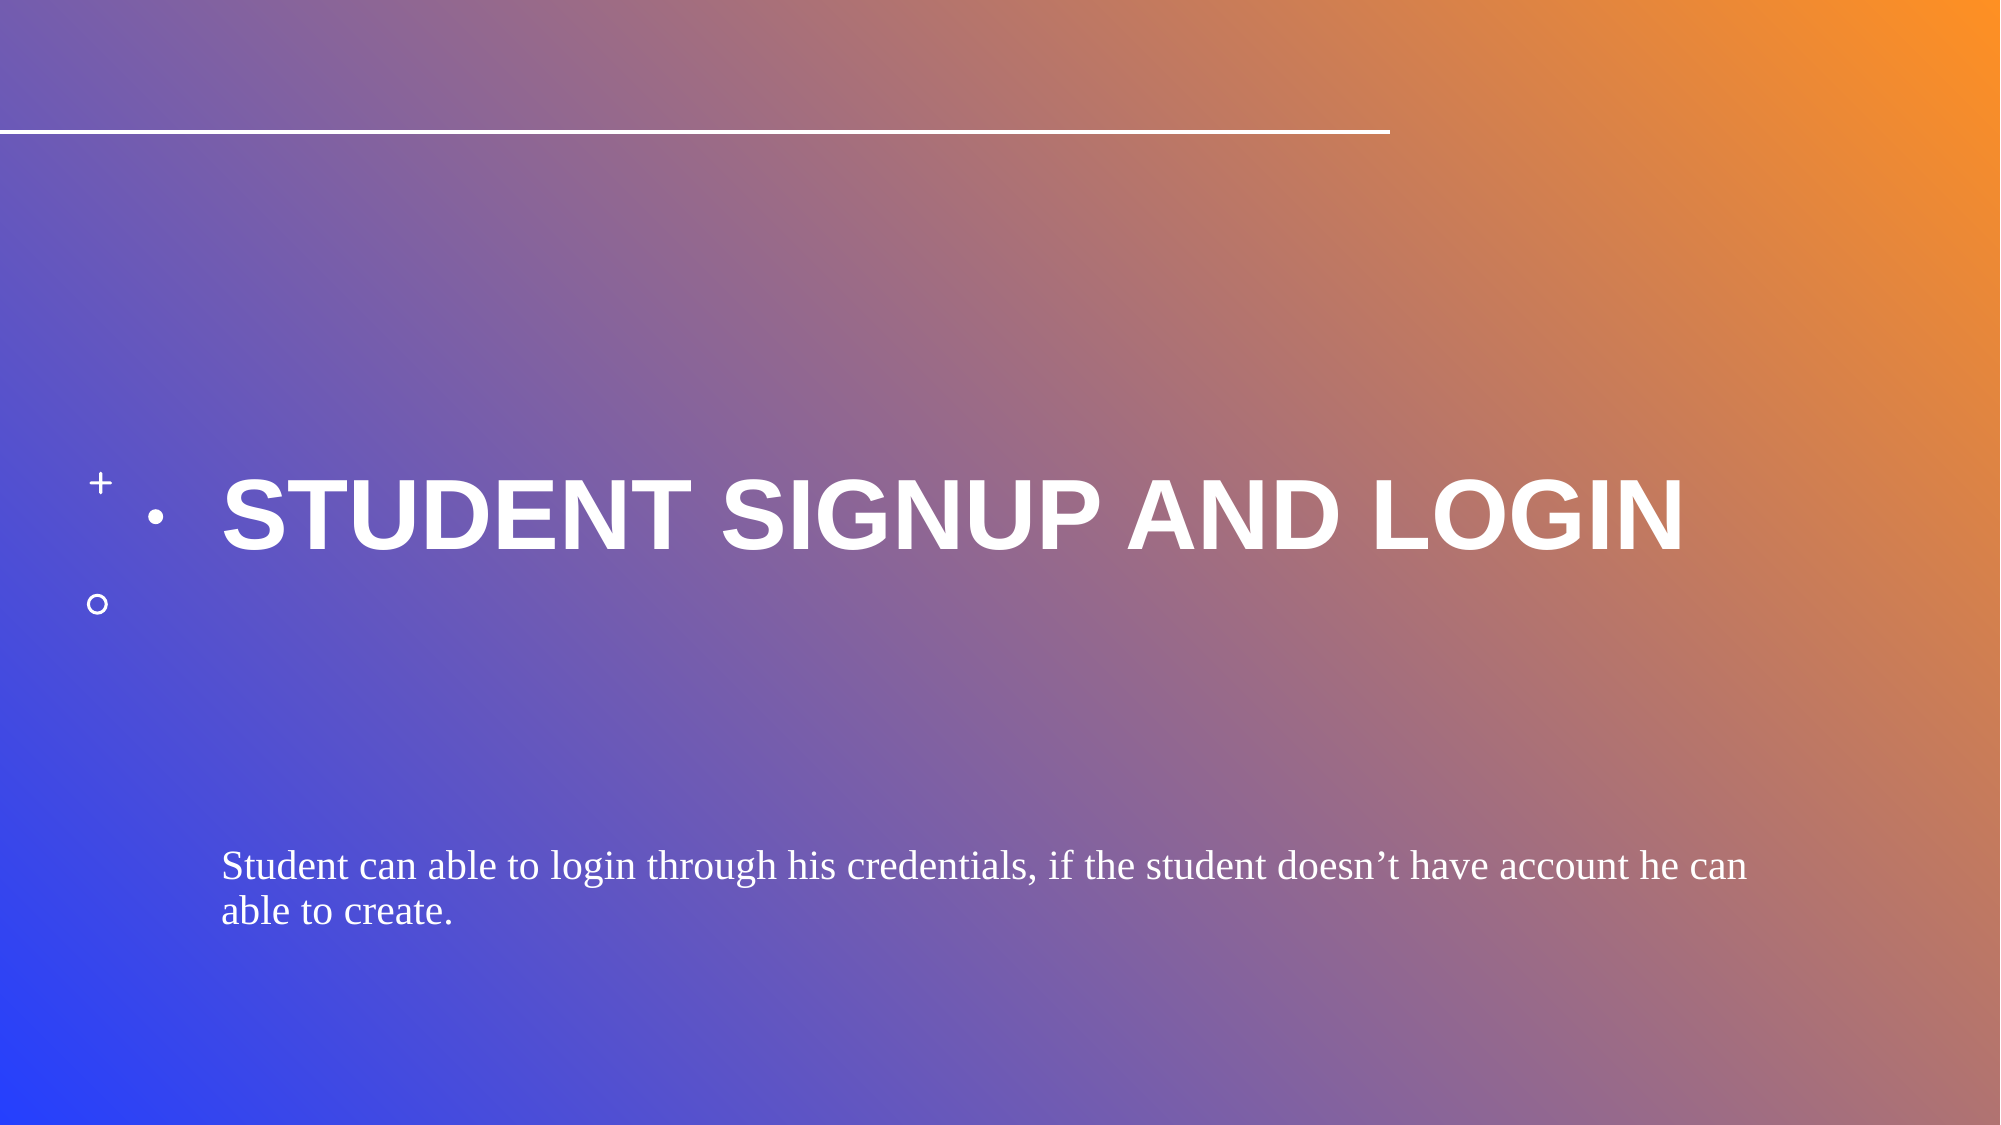

# Student Signup and Login

Student can able to login through his credentials, if the student doesn’t have account he can able to create.